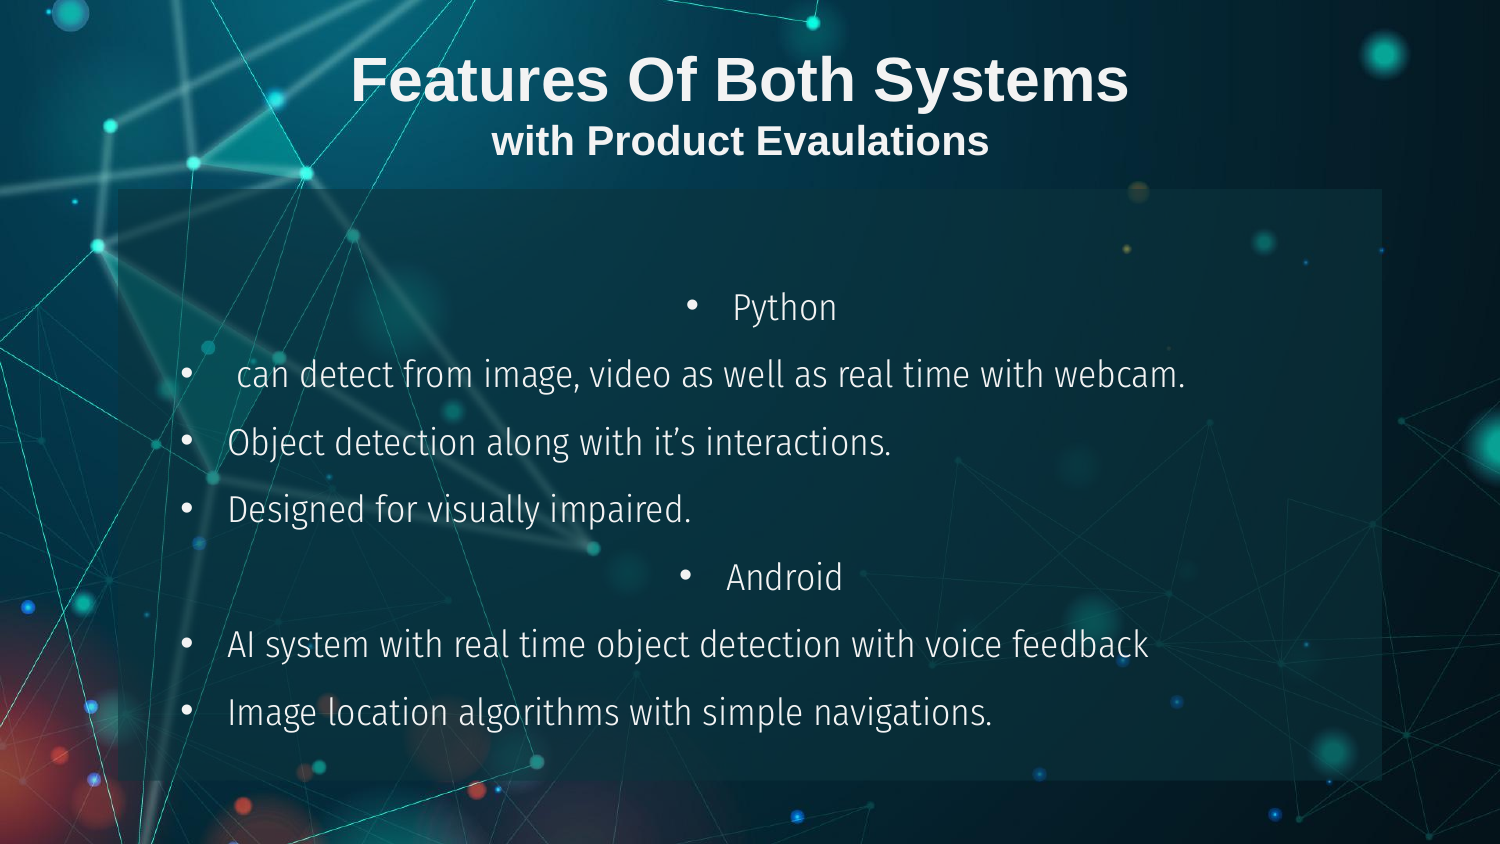

# Features Of Both Systems with Product Evaulations

Python
 can detect from image, video as well as real time with webcam.
Object detection along with it’s interactions.
Designed for visually impaired.
Android
AI system with real time object detection with voice feedback
Image location algorithms with simple navigations.